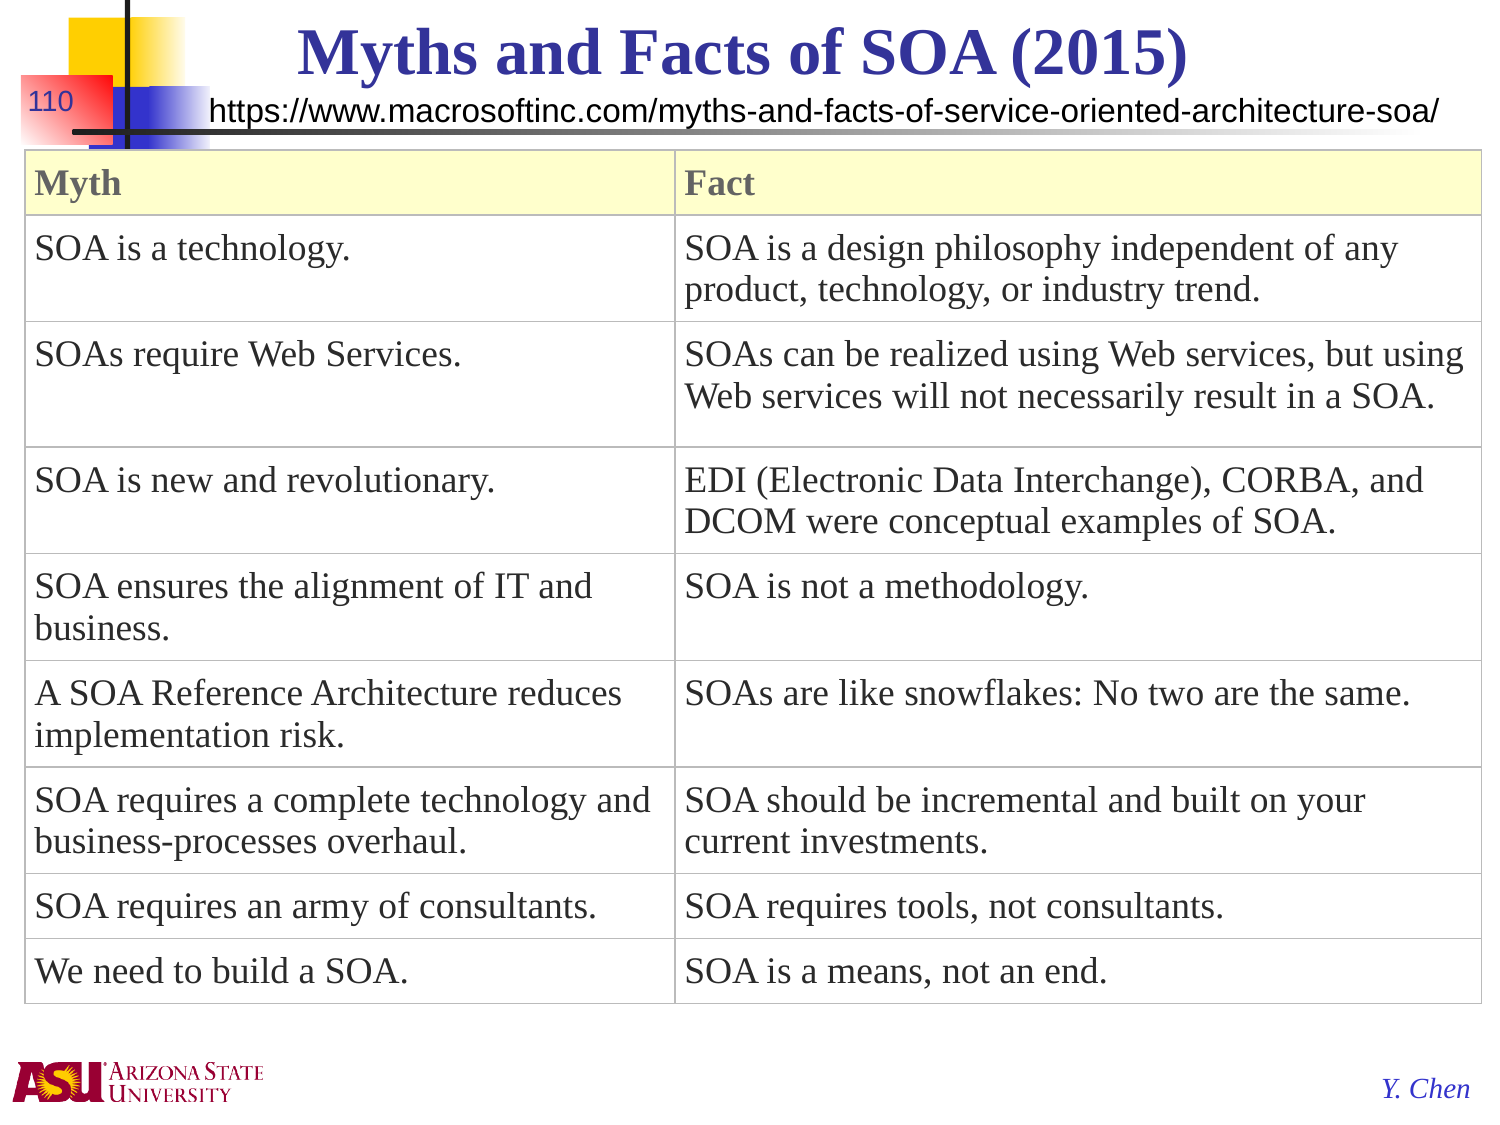

Myths and Facts of SOA (2015)
110
https://www.macrosoftinc.com/myths-and-facts-of-service-oriented-architecture-soa/
| Myth | Fact |
| --- | --- |
| SOA is a technology. | SOA is a design philosophy independent of any product, technology, or industry trend. |
| SOAs require Web Services. | SOAs can be realized using Web services, but using Web services will not necessarily result in a SOA. |
| SOA is new and revolutionary. | EDI (Electronic Data Interchange), CORBA, and DCOM were conceptual examples of SOA. |
| SOA ensures the alignment of IT and business. | SOA is not a methodology. |
| A SOA Reference Architecture reduces implementation risk. | SOAs are like snowflakes: No two are the same. |
| SOA requires a complete technology and business-processes overhaul. | SOA should be incremental and built on your current investments. |
| SOA requires an army of consultants. | SOA requires tools, not consultants. |
| We need to build a SOA. | SOA is a means, not an end. |